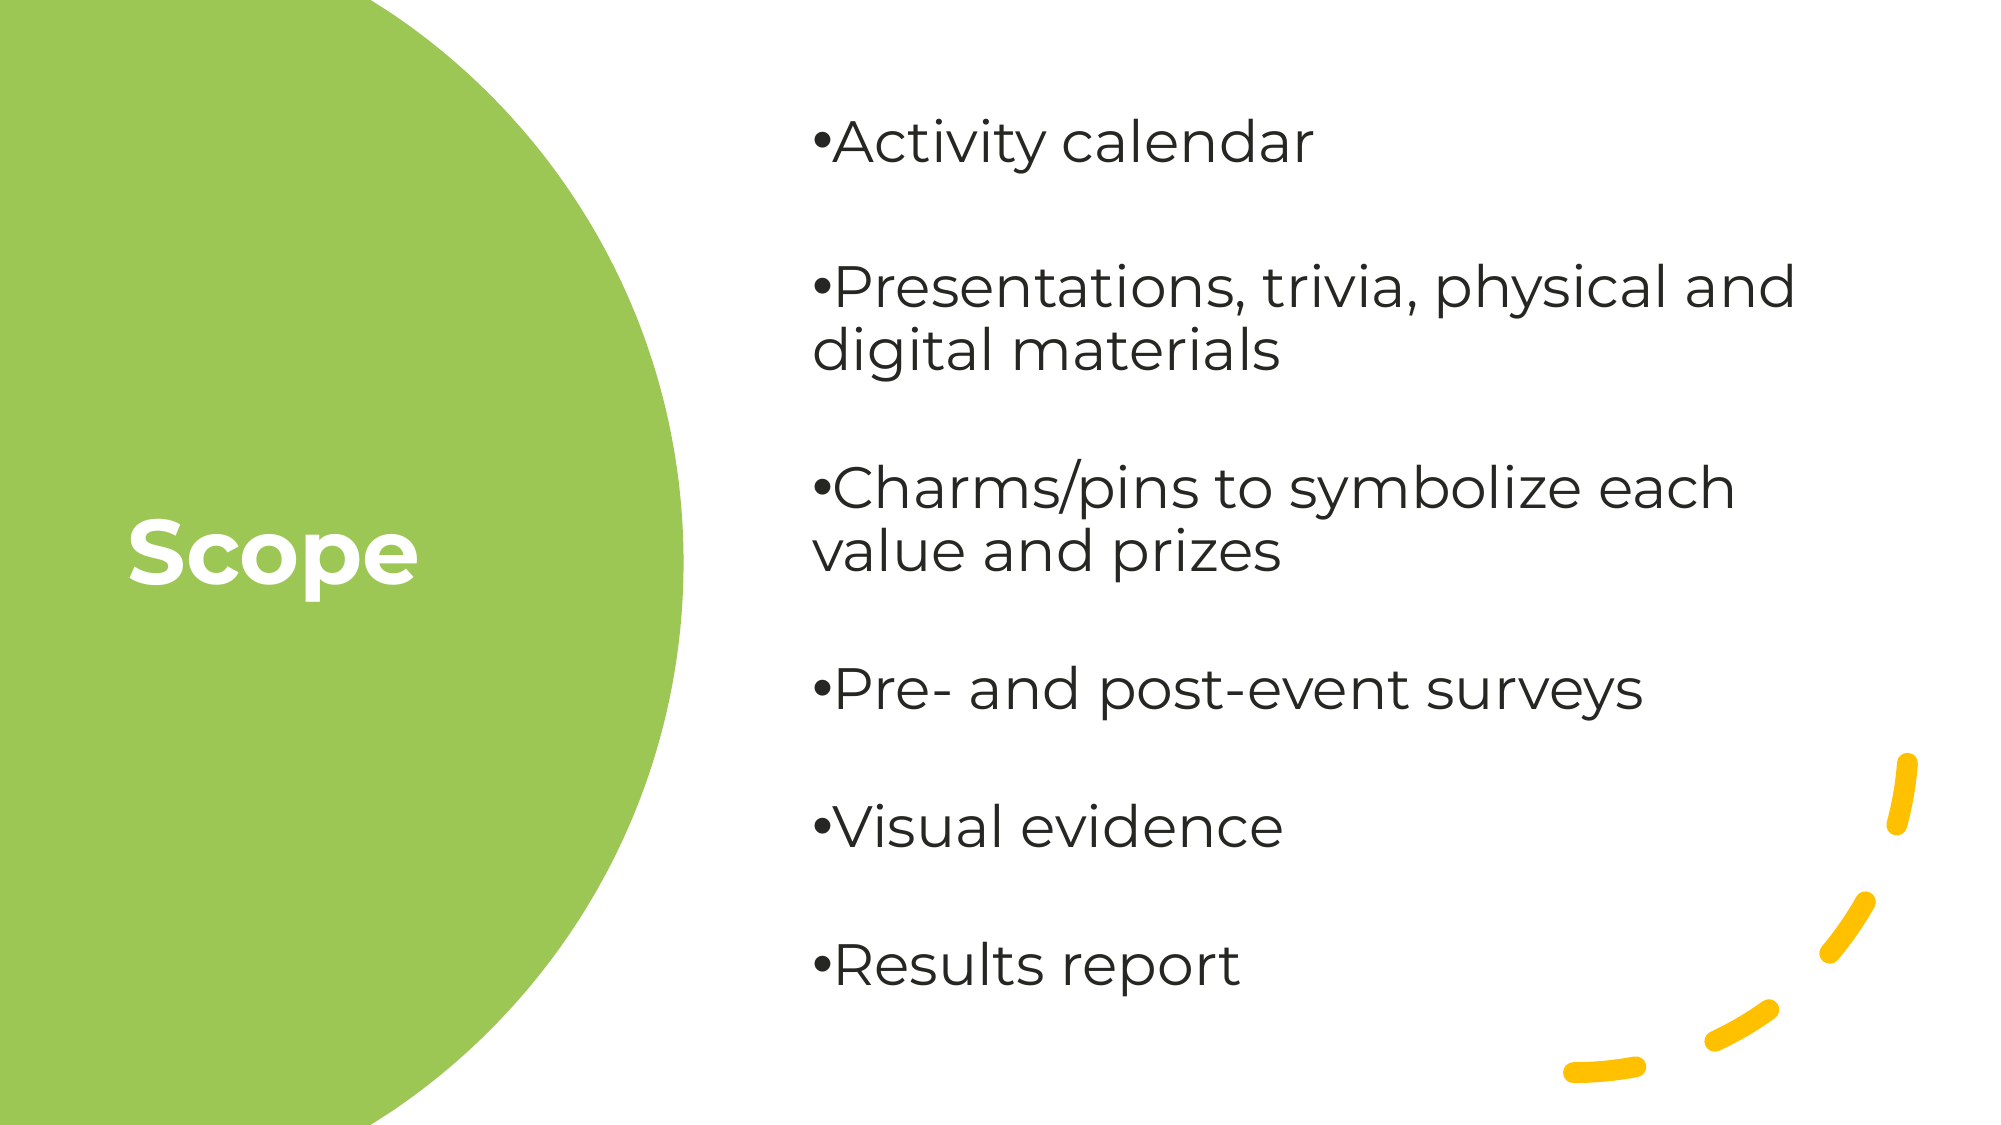

Activity calendar
Presentations, trivia, physical and digital materials
Charms/pins to symbolize each value and prizes
Pre- and post-event surveys
Visual evidence
Results report
# Scope